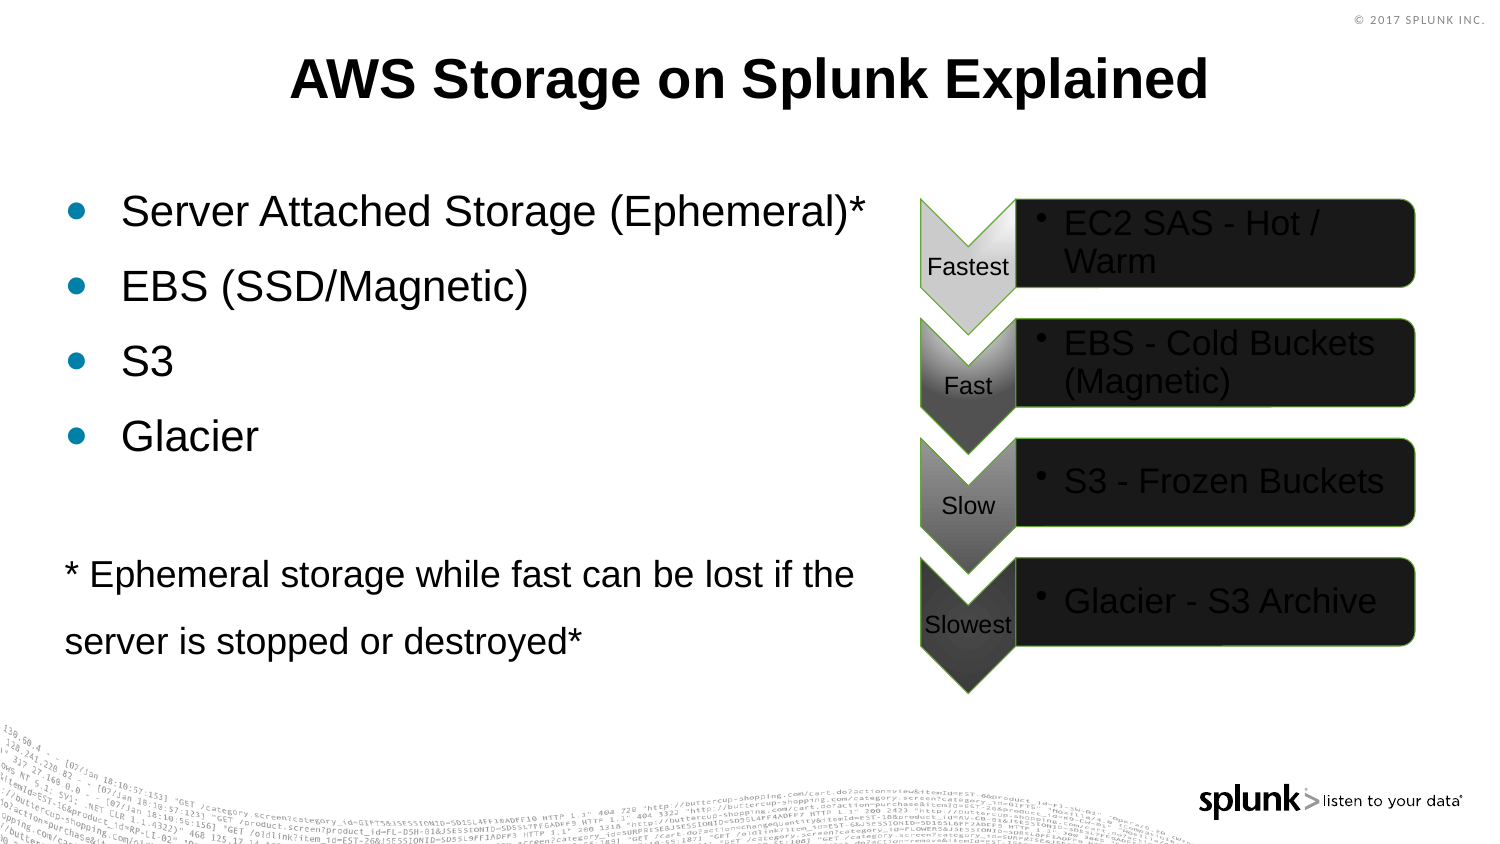

# AWS Storage on Splunk Explained
Server Attached Storage (Ephemeral)*
EBS (SSD/Magnetic)
S3
Glacier

* Ephemeral storage while fast can be lost if the
server is stopped or destroyed*
Fastest
EC2 SAS - Hot / Warm
Fast
EBS - Cold Buckets (Magnetic)
Slow
S3 - Frozen Buckets
Slowest
Glacier - S3 Archive